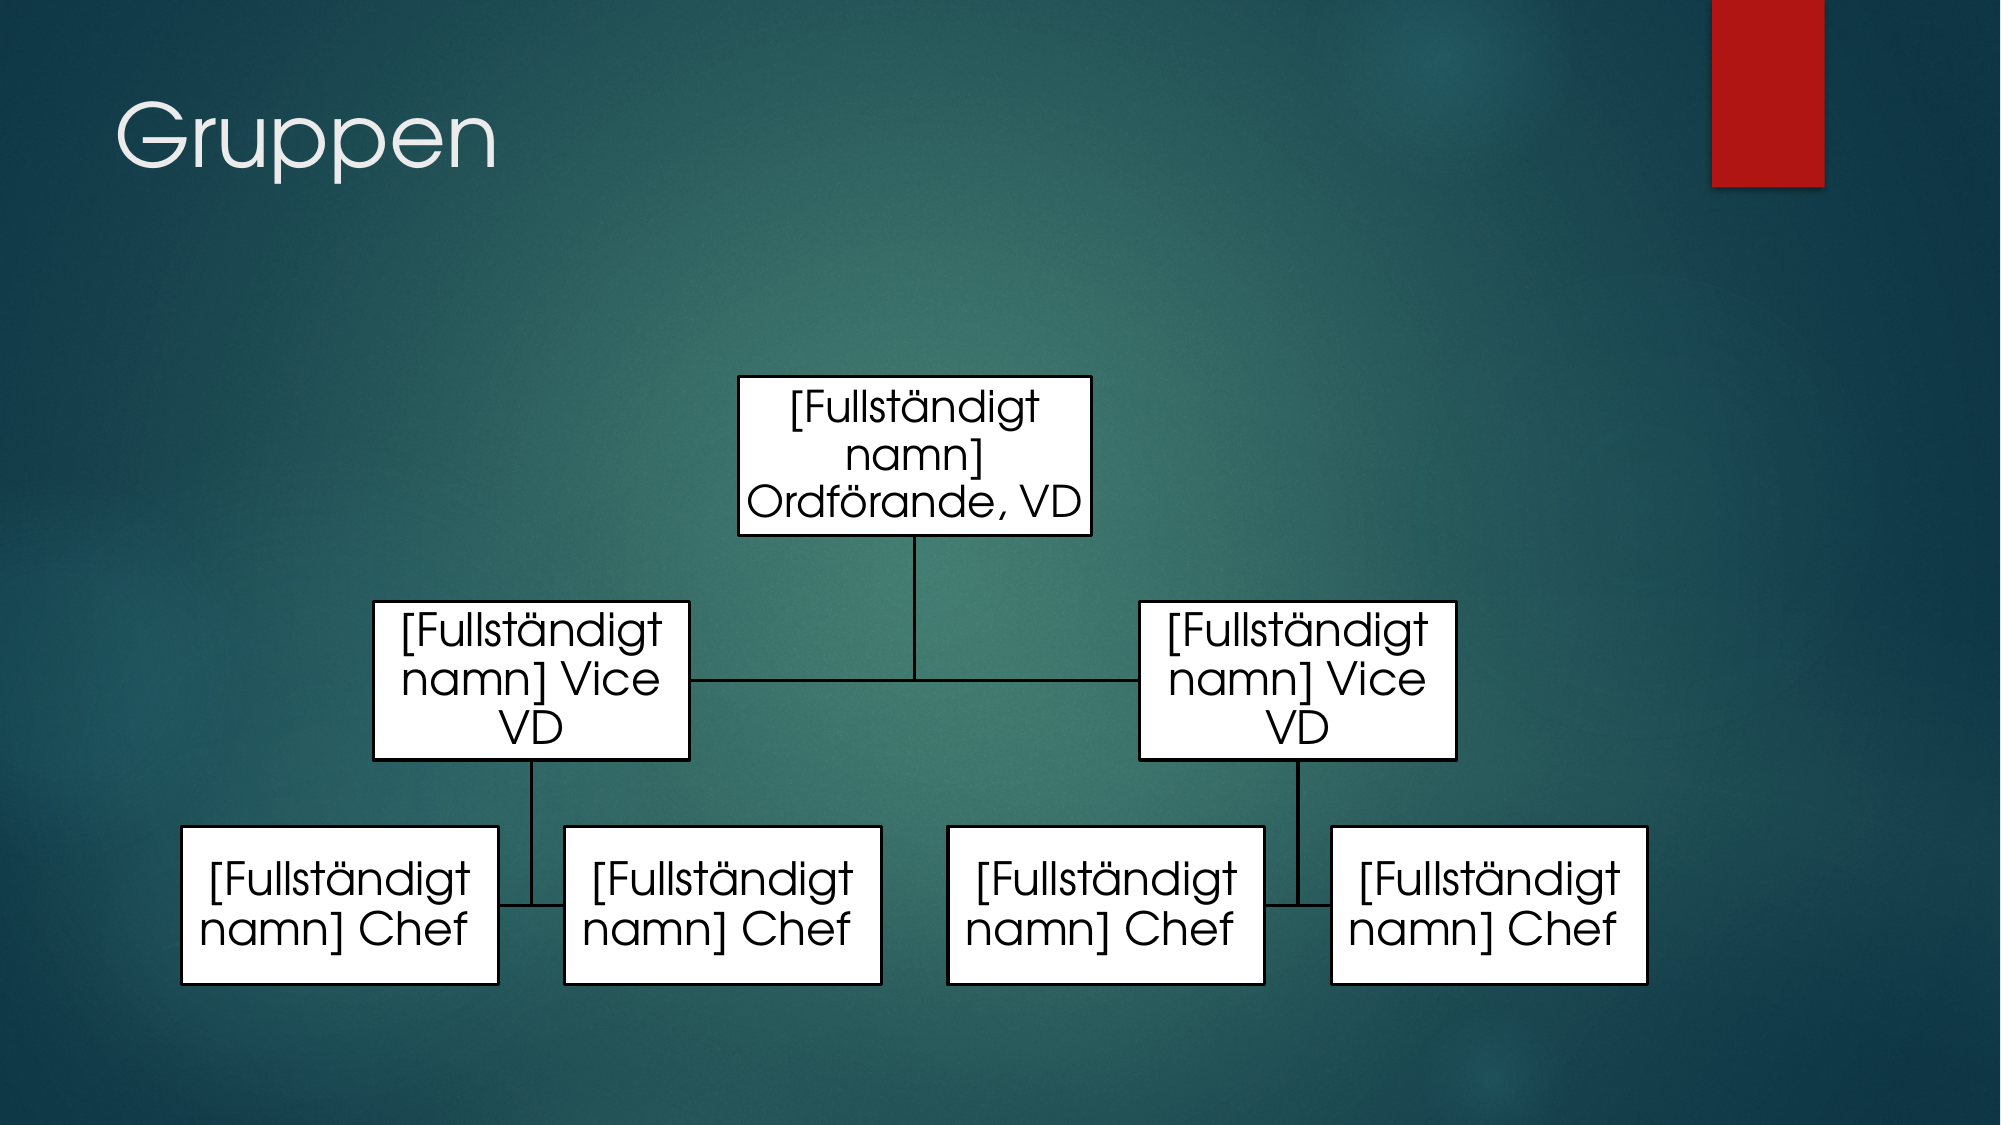

# Gruppen
[Fullständigt namn] Ordförande, VD
[Fullständigt namn] Vice VD
[Fullständigt namn] Chef
[Fullständigt namn] Chef
[Fullständigt namn] Vice VD
[Fullständigt namn] Chef
[Fullständigt namn] Chef